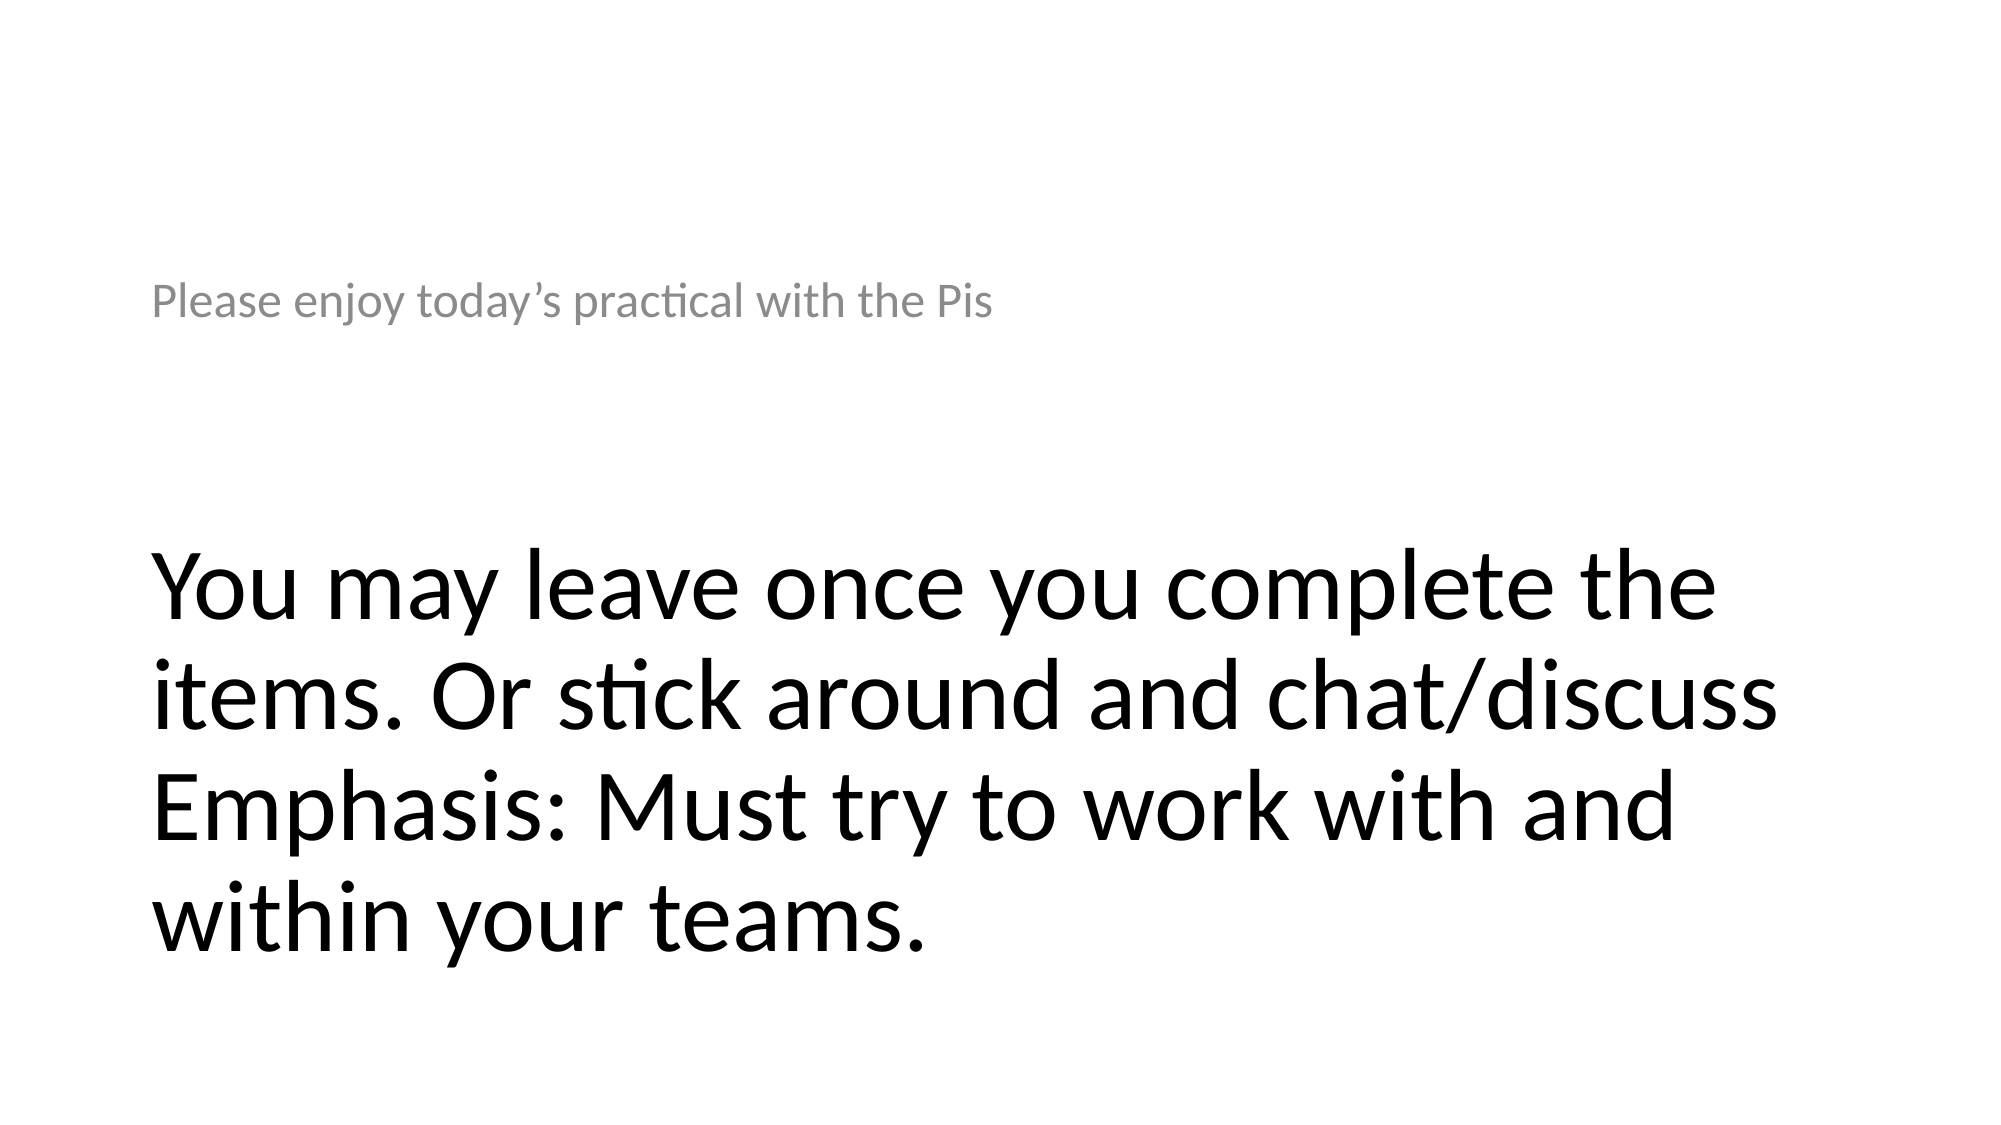

Please enjoy today’s practical with the Pis
# You may leave once you complete the items. Or stick around and chat/discuss Emphasis: Must try to work with and within your teams.